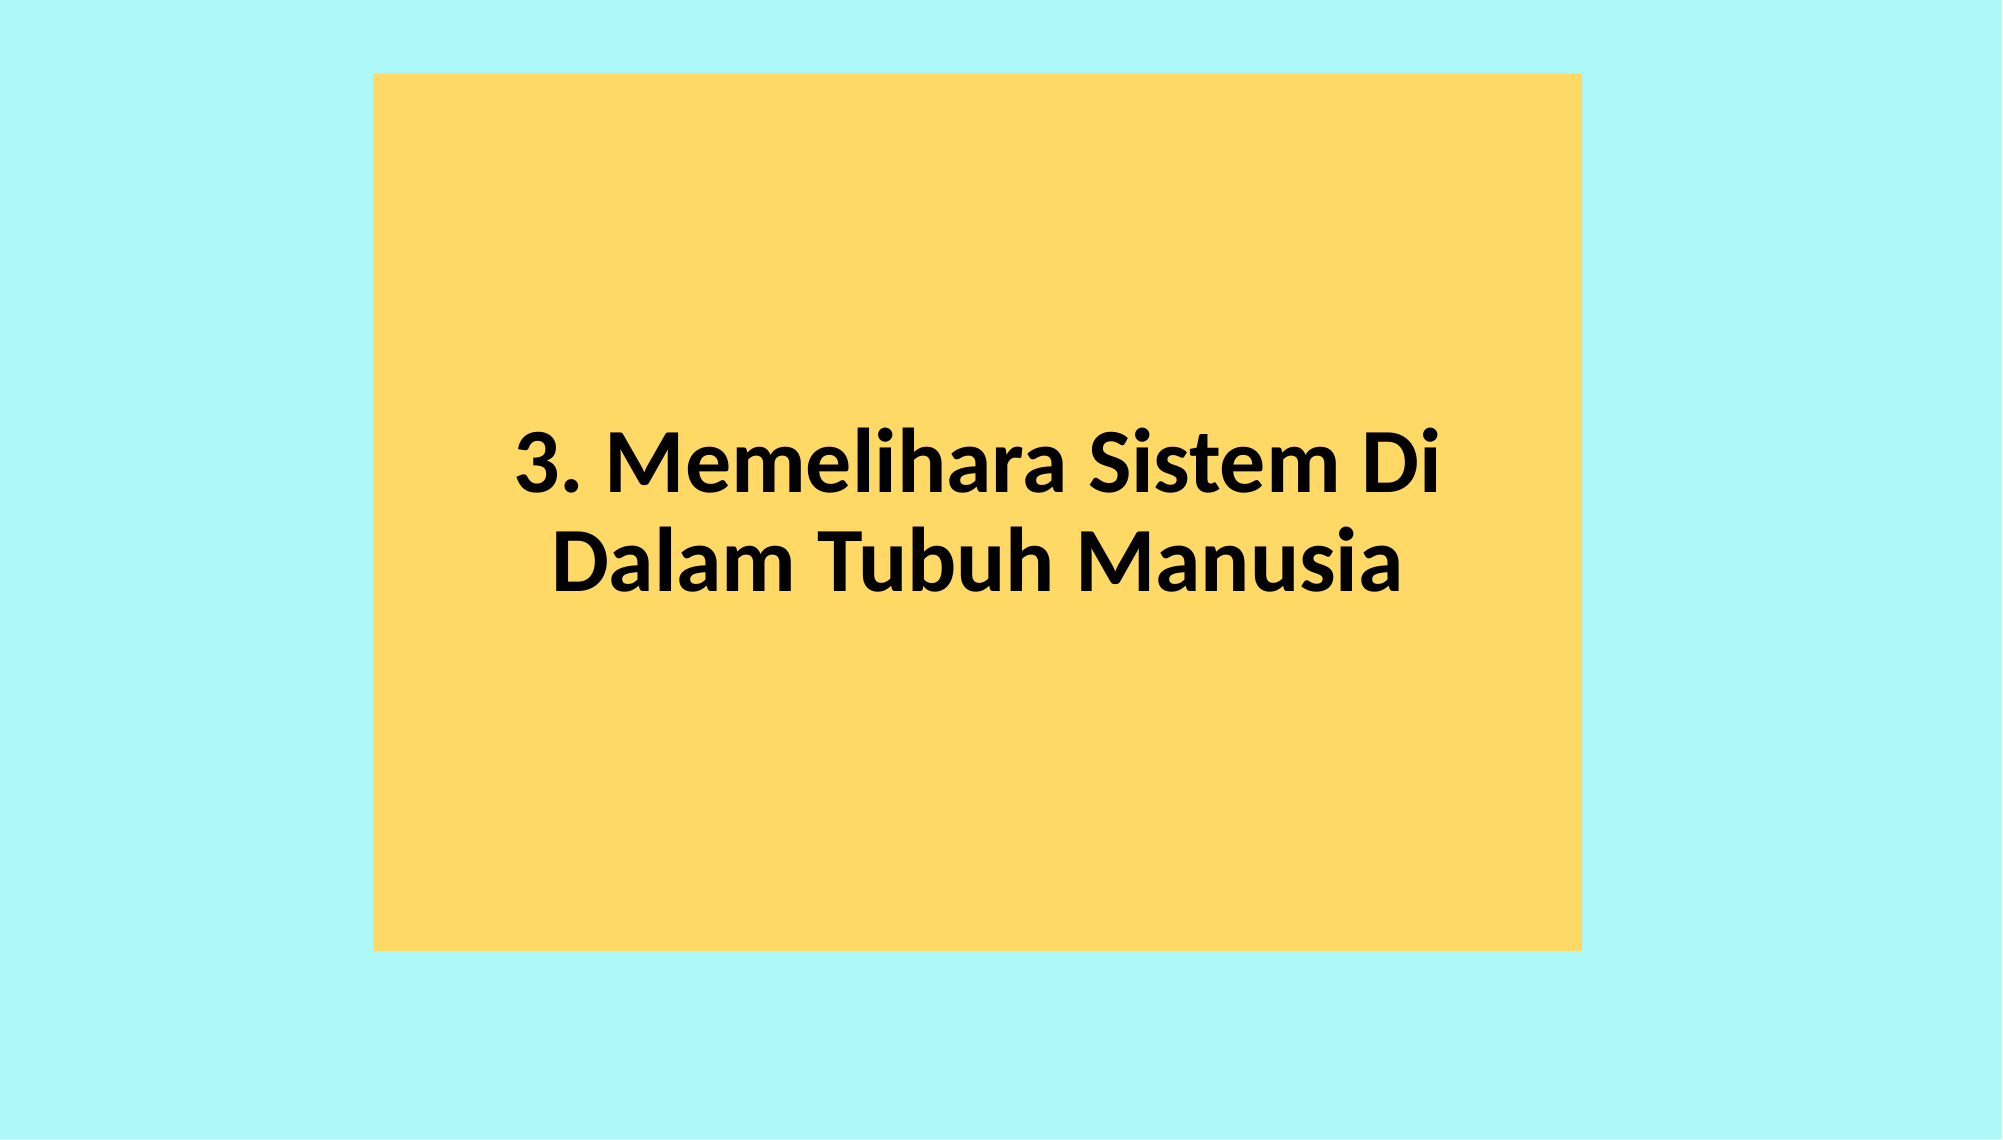

# 3. Memelihara Sistem Di Dalam Tubuh Manusia